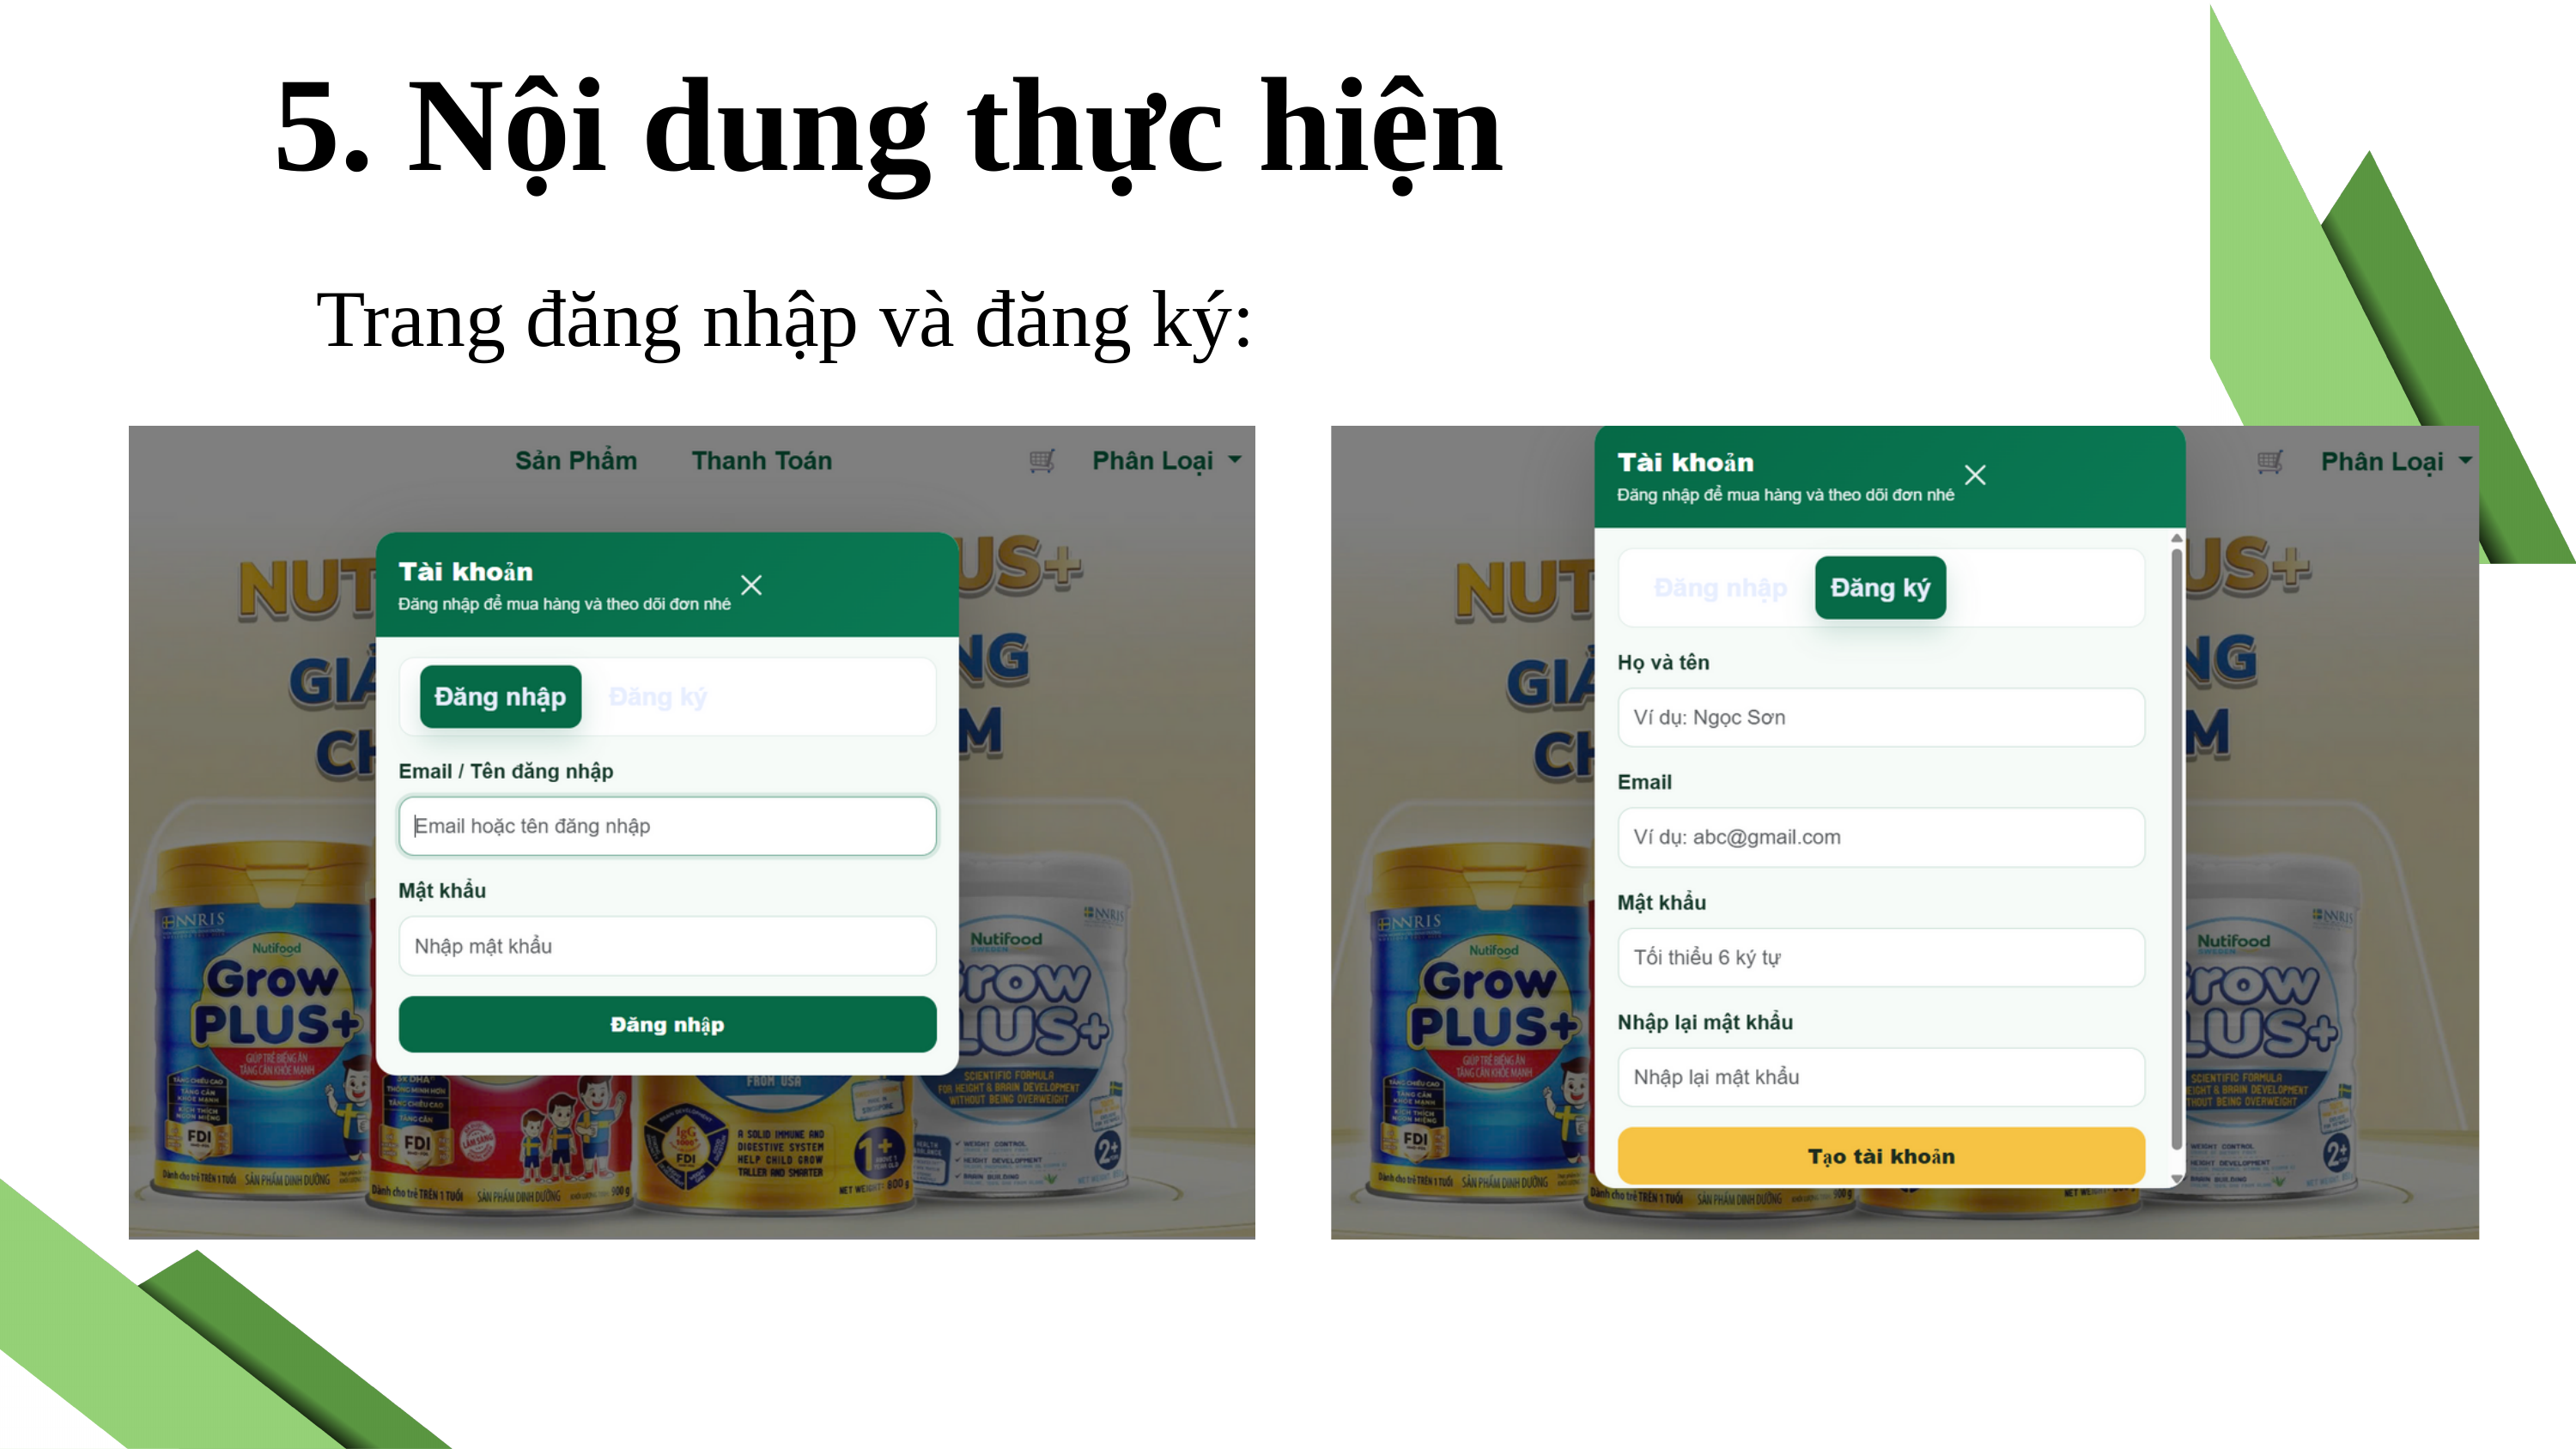

5. Nội dung thực hiện

Trang đăng nhập và đăng ký: